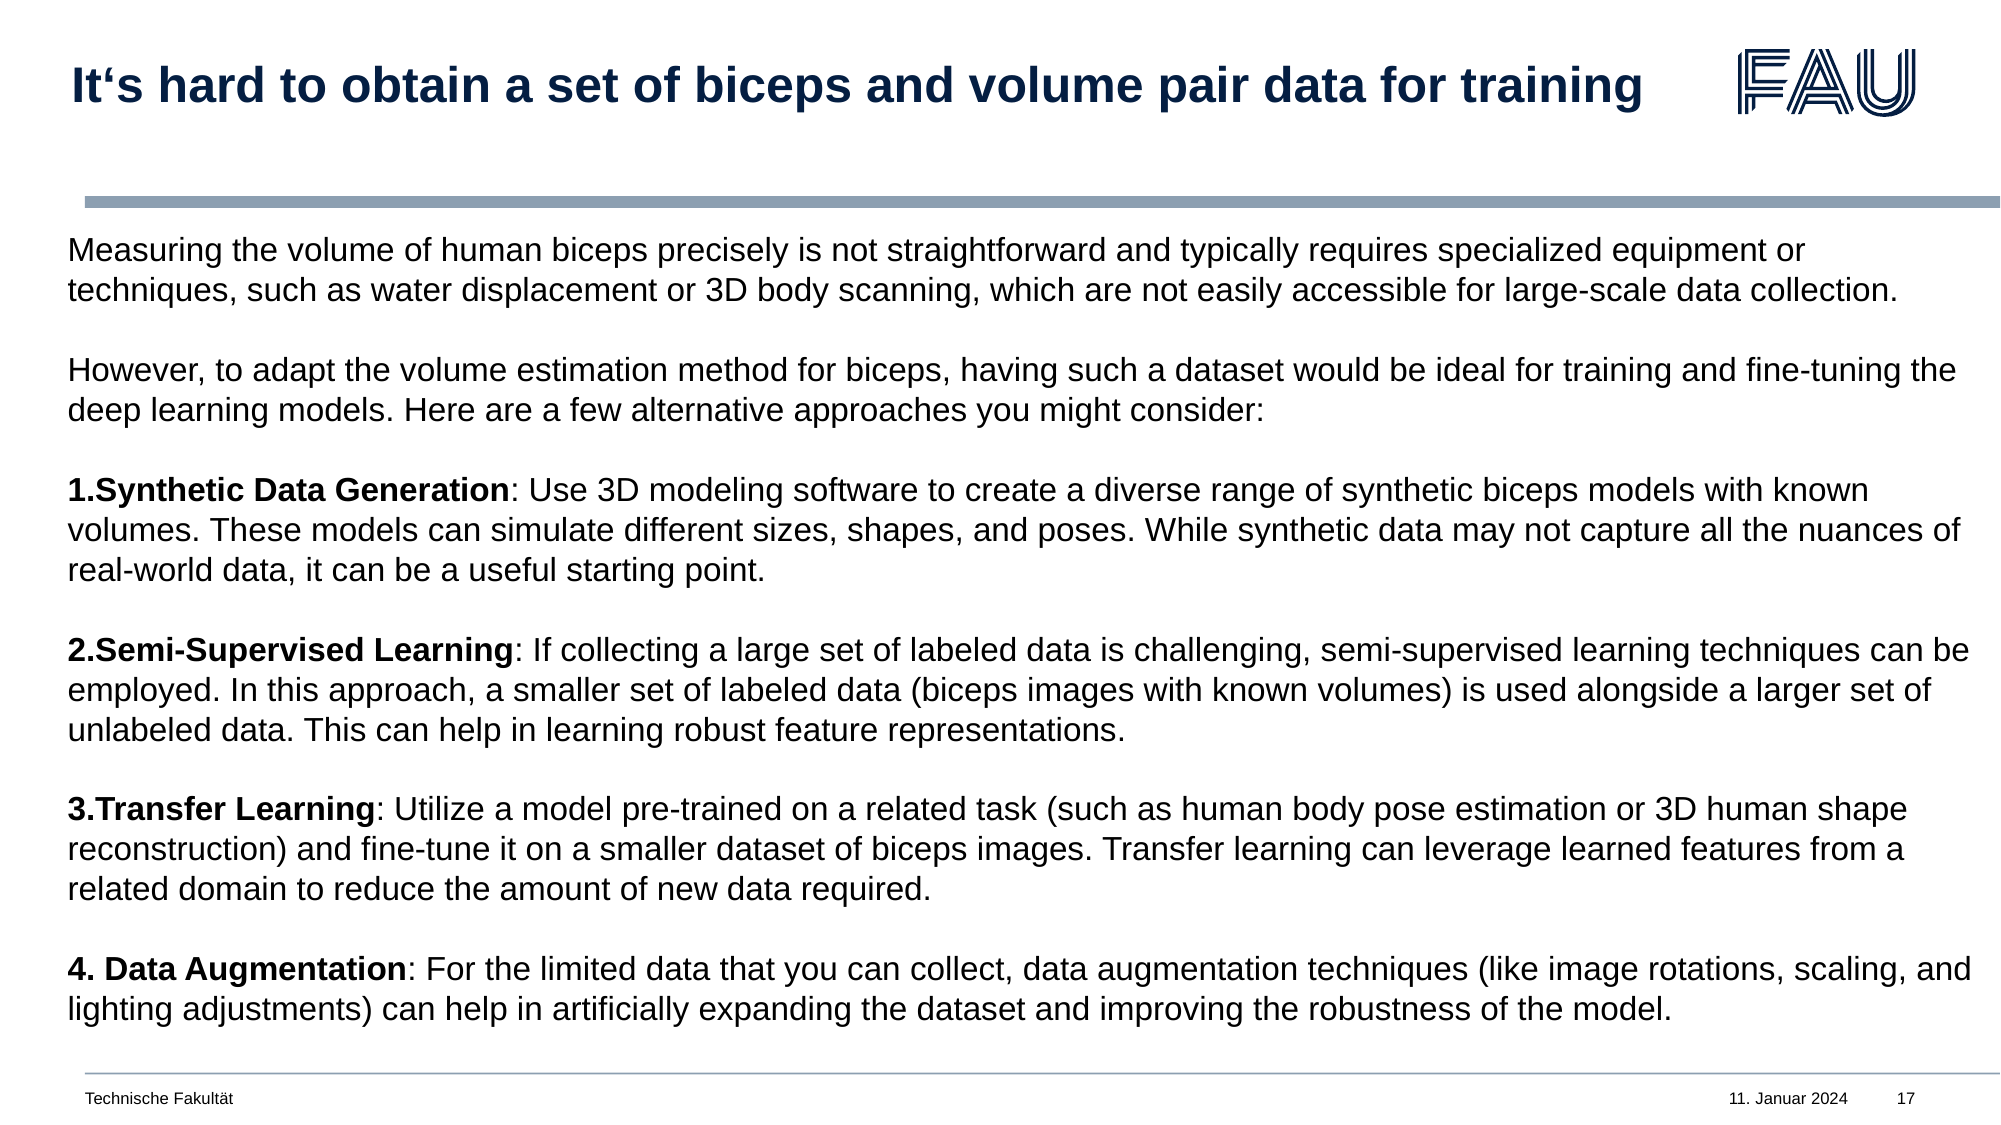

# It‘s hard to obtain a set of biceps and volume pair data for training
Measuring the volume of human biceps precisely is not straightforward and typically requires specialized equipment or techniques, such as water displacement or 3D body scanning, which are not easily accessible for large-scale data collection.

However, to adapt the volume estimation method for biceps, having such a dataset would be ideal for training and fine-tuning the deep learning models. Here are a few alternative approaches you might consider:

Synthetic Data Generation: Use 3D modeling software to create a diverse range of synthetic biceps models with known volumes. These models can simulate different sizes, shapes, and poses. While synthetic data may not capture all the nuances of real-world data, it can be a useful starting point.

Semi-Supervised Learning: If collecting a large set of labeled data is challenging, semi-supervised learning techniques can be employed. In this approach, a smaller set of labeled data (biceps images with known volumes) is used alongside a larger set of unlabeled data. This can help in learning robust feature representations.

Transfer Learning: Utilize a model pre-trained on a related task (such as human body pose estimation or 3D human shape reconstruction) and fine-tune it on a smaller dataset of biceps images. Transfer learning can leverage learned features from a related domain to reduce the amount of new data required.

 Data Augmentation: For the limited data that you can collect, data augmentation techniques (like image rotations, scaling, and lighting adjustments) can help in artificially expanding the dataset and improving the robustness of the model.
Technische Fakultät
11. Januar 2024
17